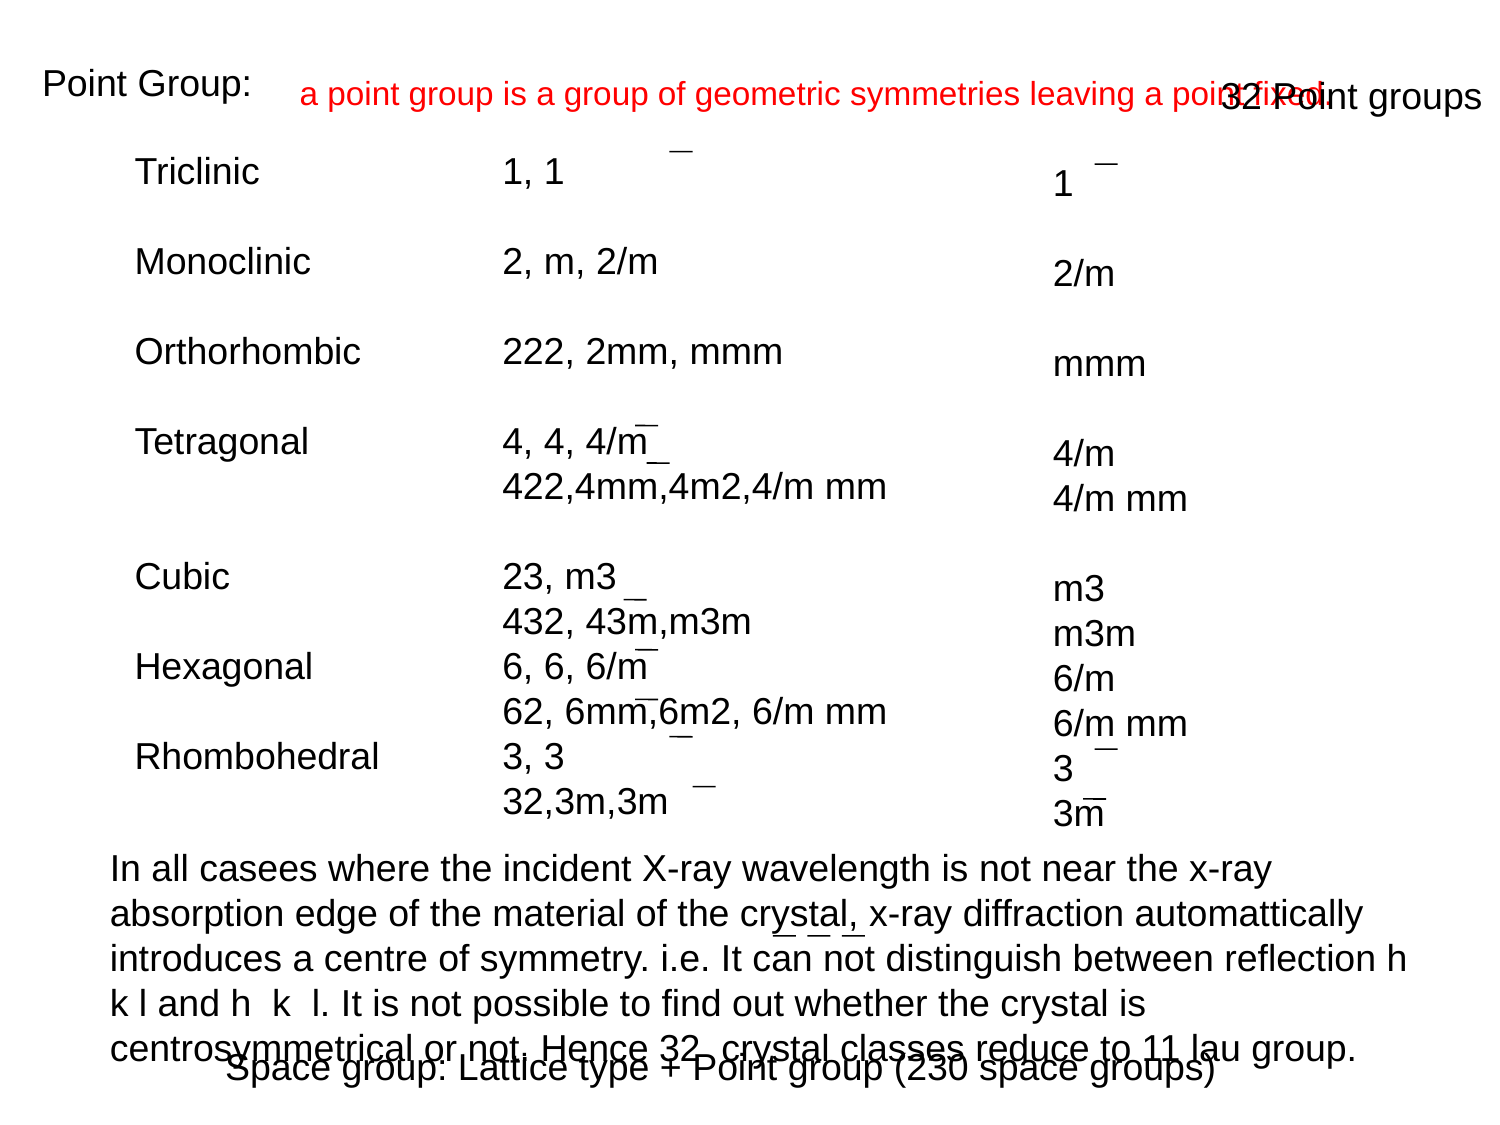

Point Group:
a point group is a group of geometric symmetries leaving a point fixed.
32 Point groups
Triclinic

Monoclinic

Orthorhombic

Tetragonal

Cubic

Hexagonal

Rhombohedral
1, 1

2, m, 2/m

222, 2mm, mmm

4, 4, 4/m
422,4mm,4m2,4/m mm

23, m3
432, 43m,m3m
6, 6, 6/m
62, 6mm,6m2, 6/m mm
3, 3
32,3m,3m

1

2/m

mmm

4/m
4/m mm

m3
m3m
6/m
6/m mm
3
3m

In all casees where the incident X-ray wavelength is not near the x-ray absorption edge of the material of the crystal, x-ray diffraction automattically introduces a centre of symmetry. i.e. It can not distinguish between reflection h k l and h  k  l. It is not possible to find out whether the crystal is centrosymmetrical or not. Hence 32  crystal classes reduce to 11 lau group.

Space group: Lattice type + Point group (230 space groups)
5